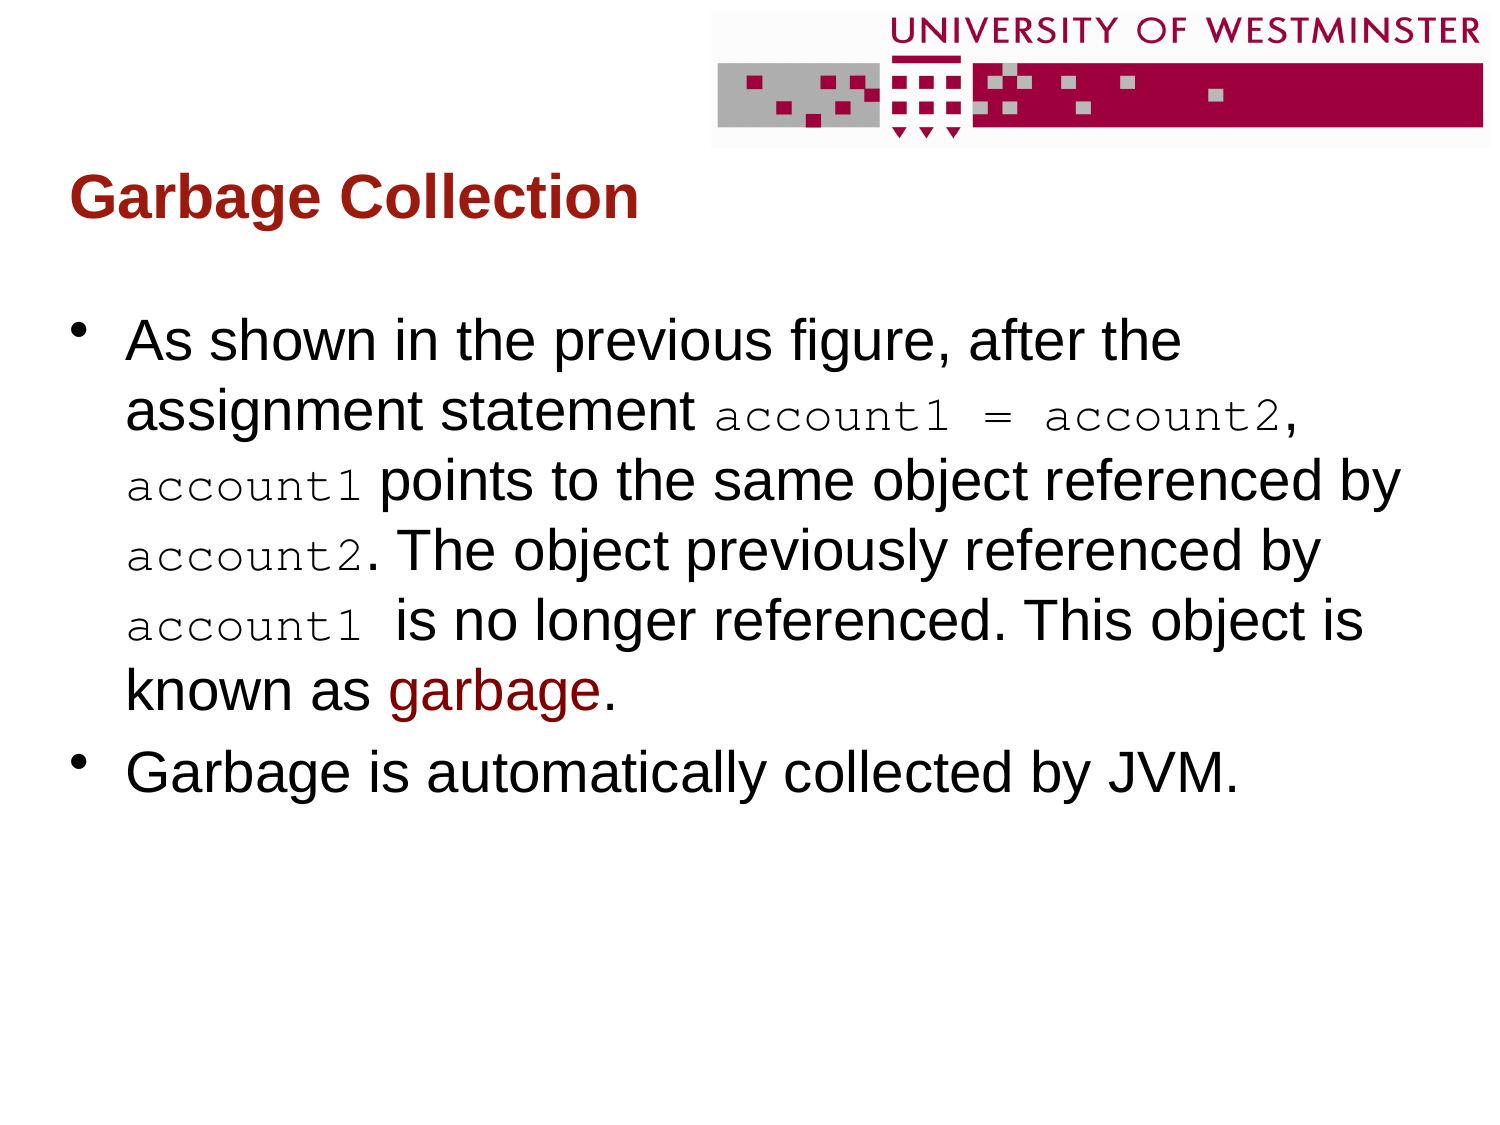

# Garbage Collection
As shown in the previous figure, after the assignment statement account1 = account2, account1 points to the same object referenced by account2. The object previously referenced by account1 is no longer referenced. This object is known as garbage.
Garbage is automatically collected by JVM.